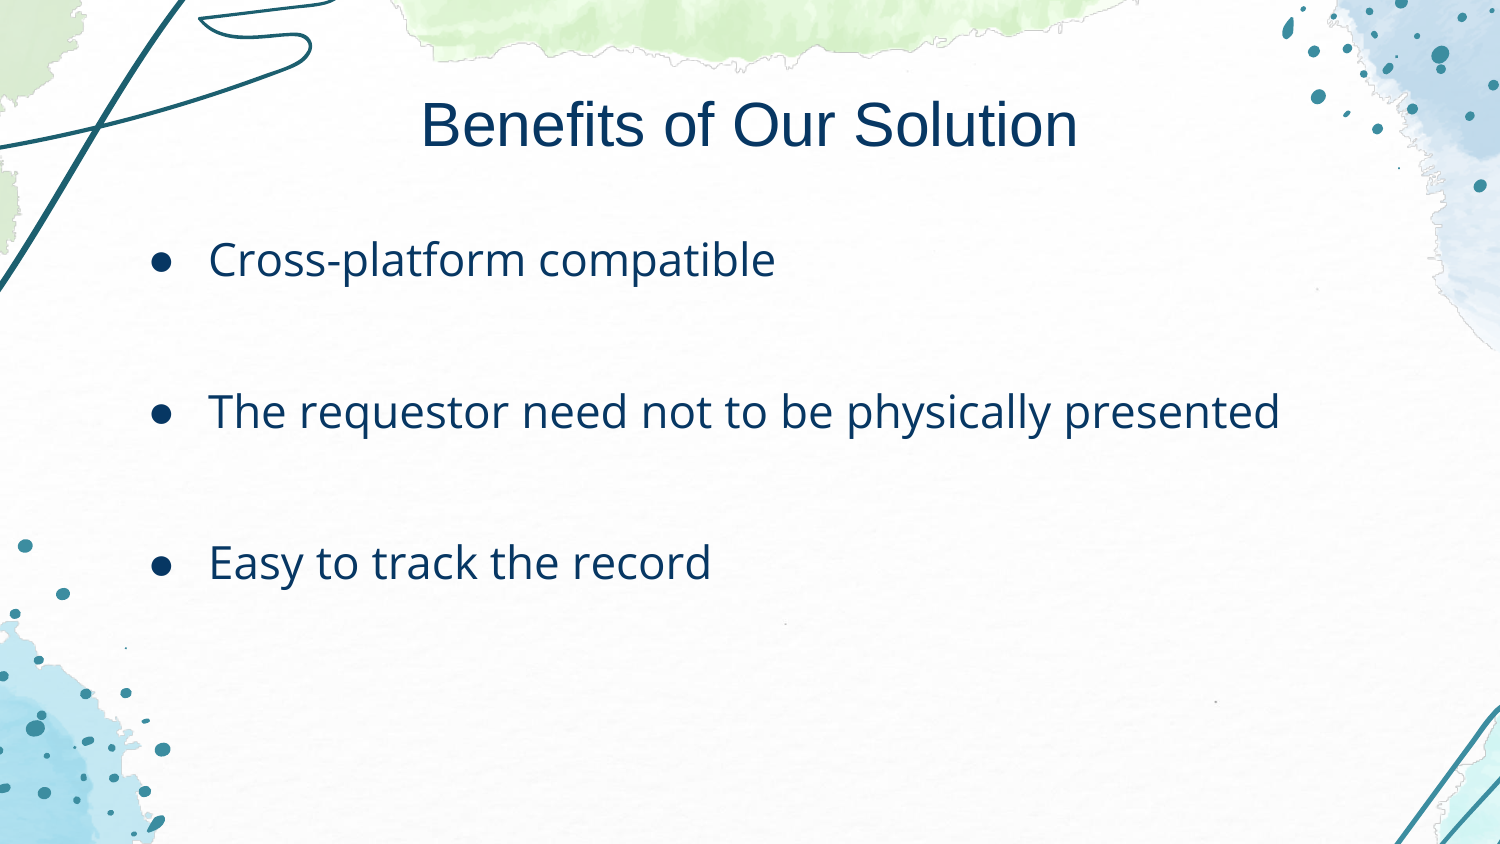

# Benefits of Our Solution
Cross-platform compatible

The requestor need not to be physically presented

Easy to track the record